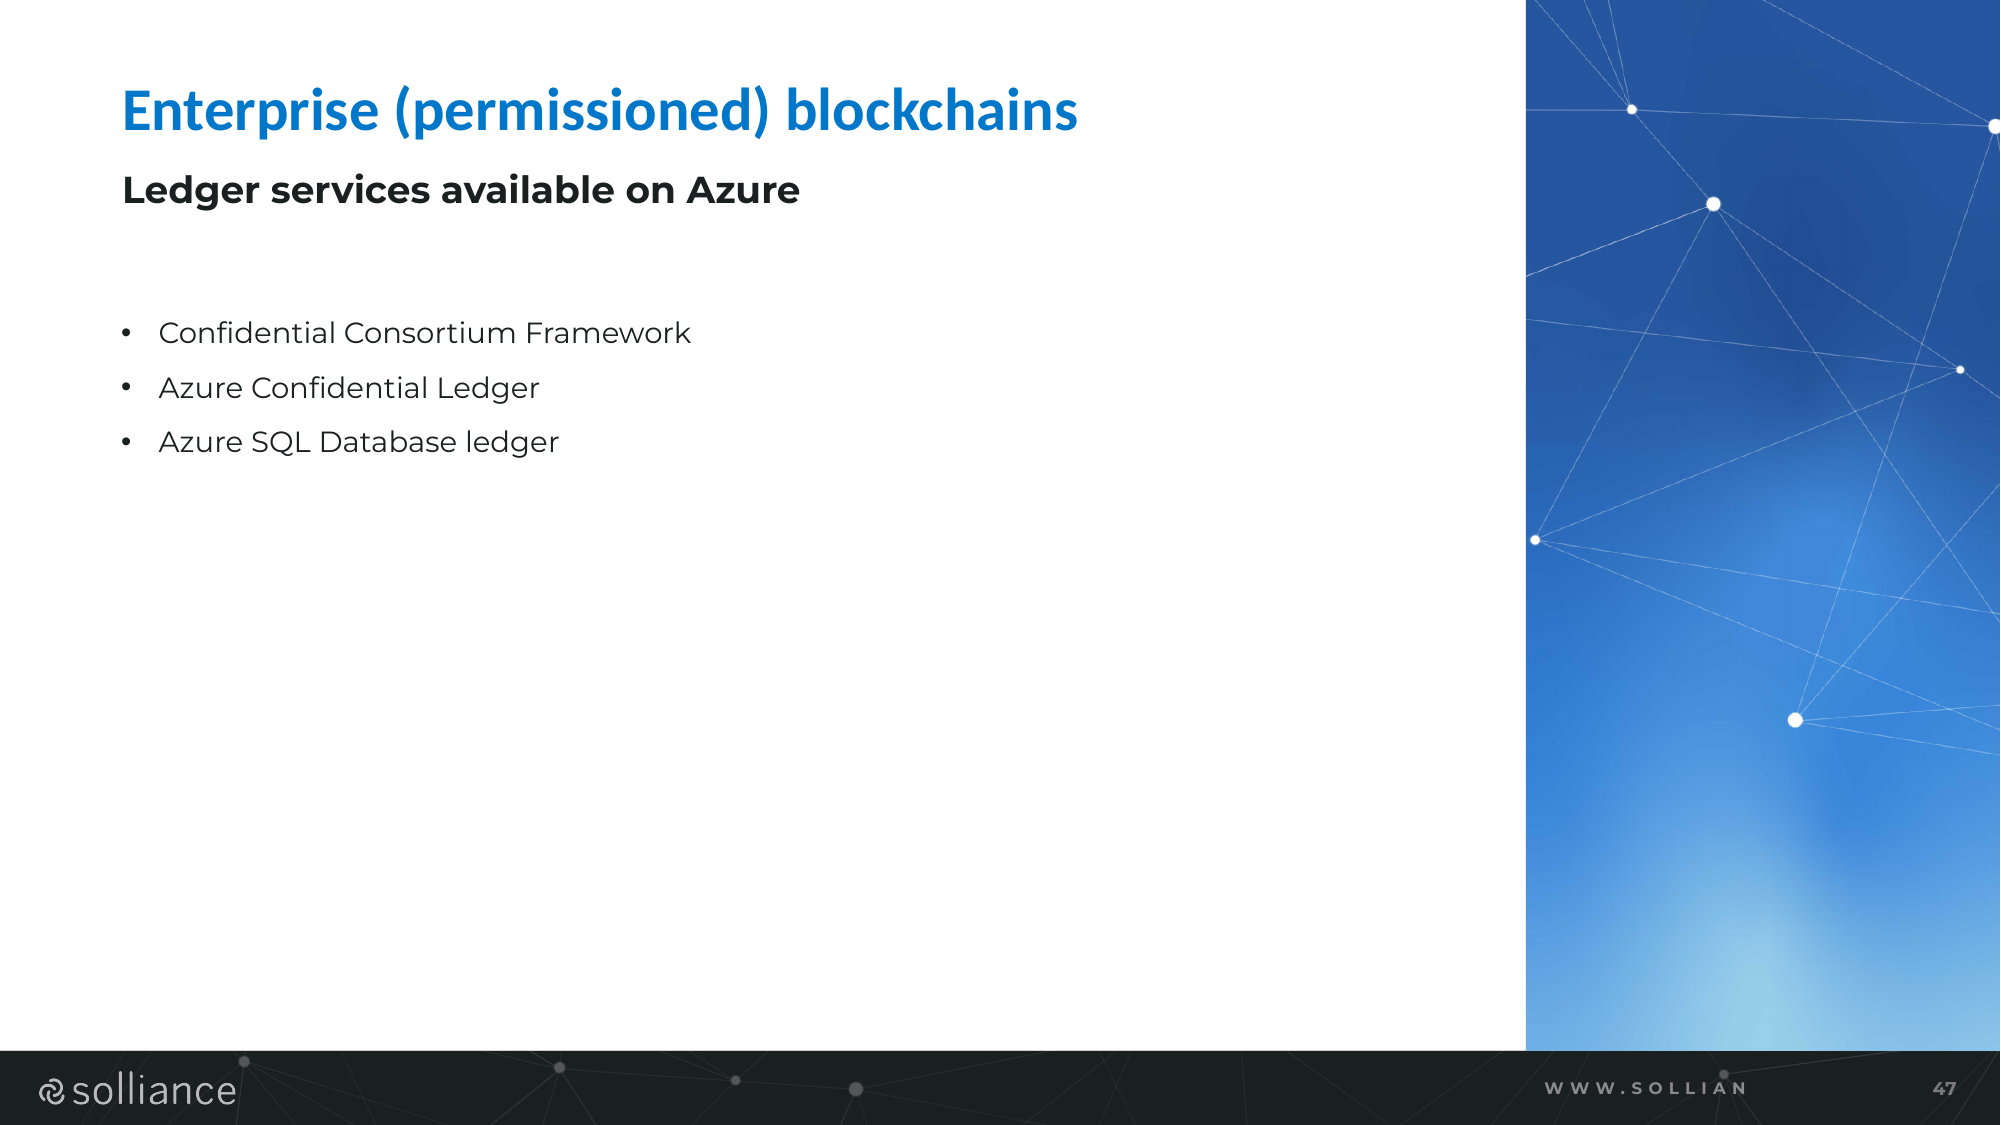

# Enterprise (permissioned) blockchains
Ledger services available on Azure
Confidential Consortium Framework
Azure Confidential Ledger
Azure SQL Database ledger
WWW.SOLLIANCE.NET
47